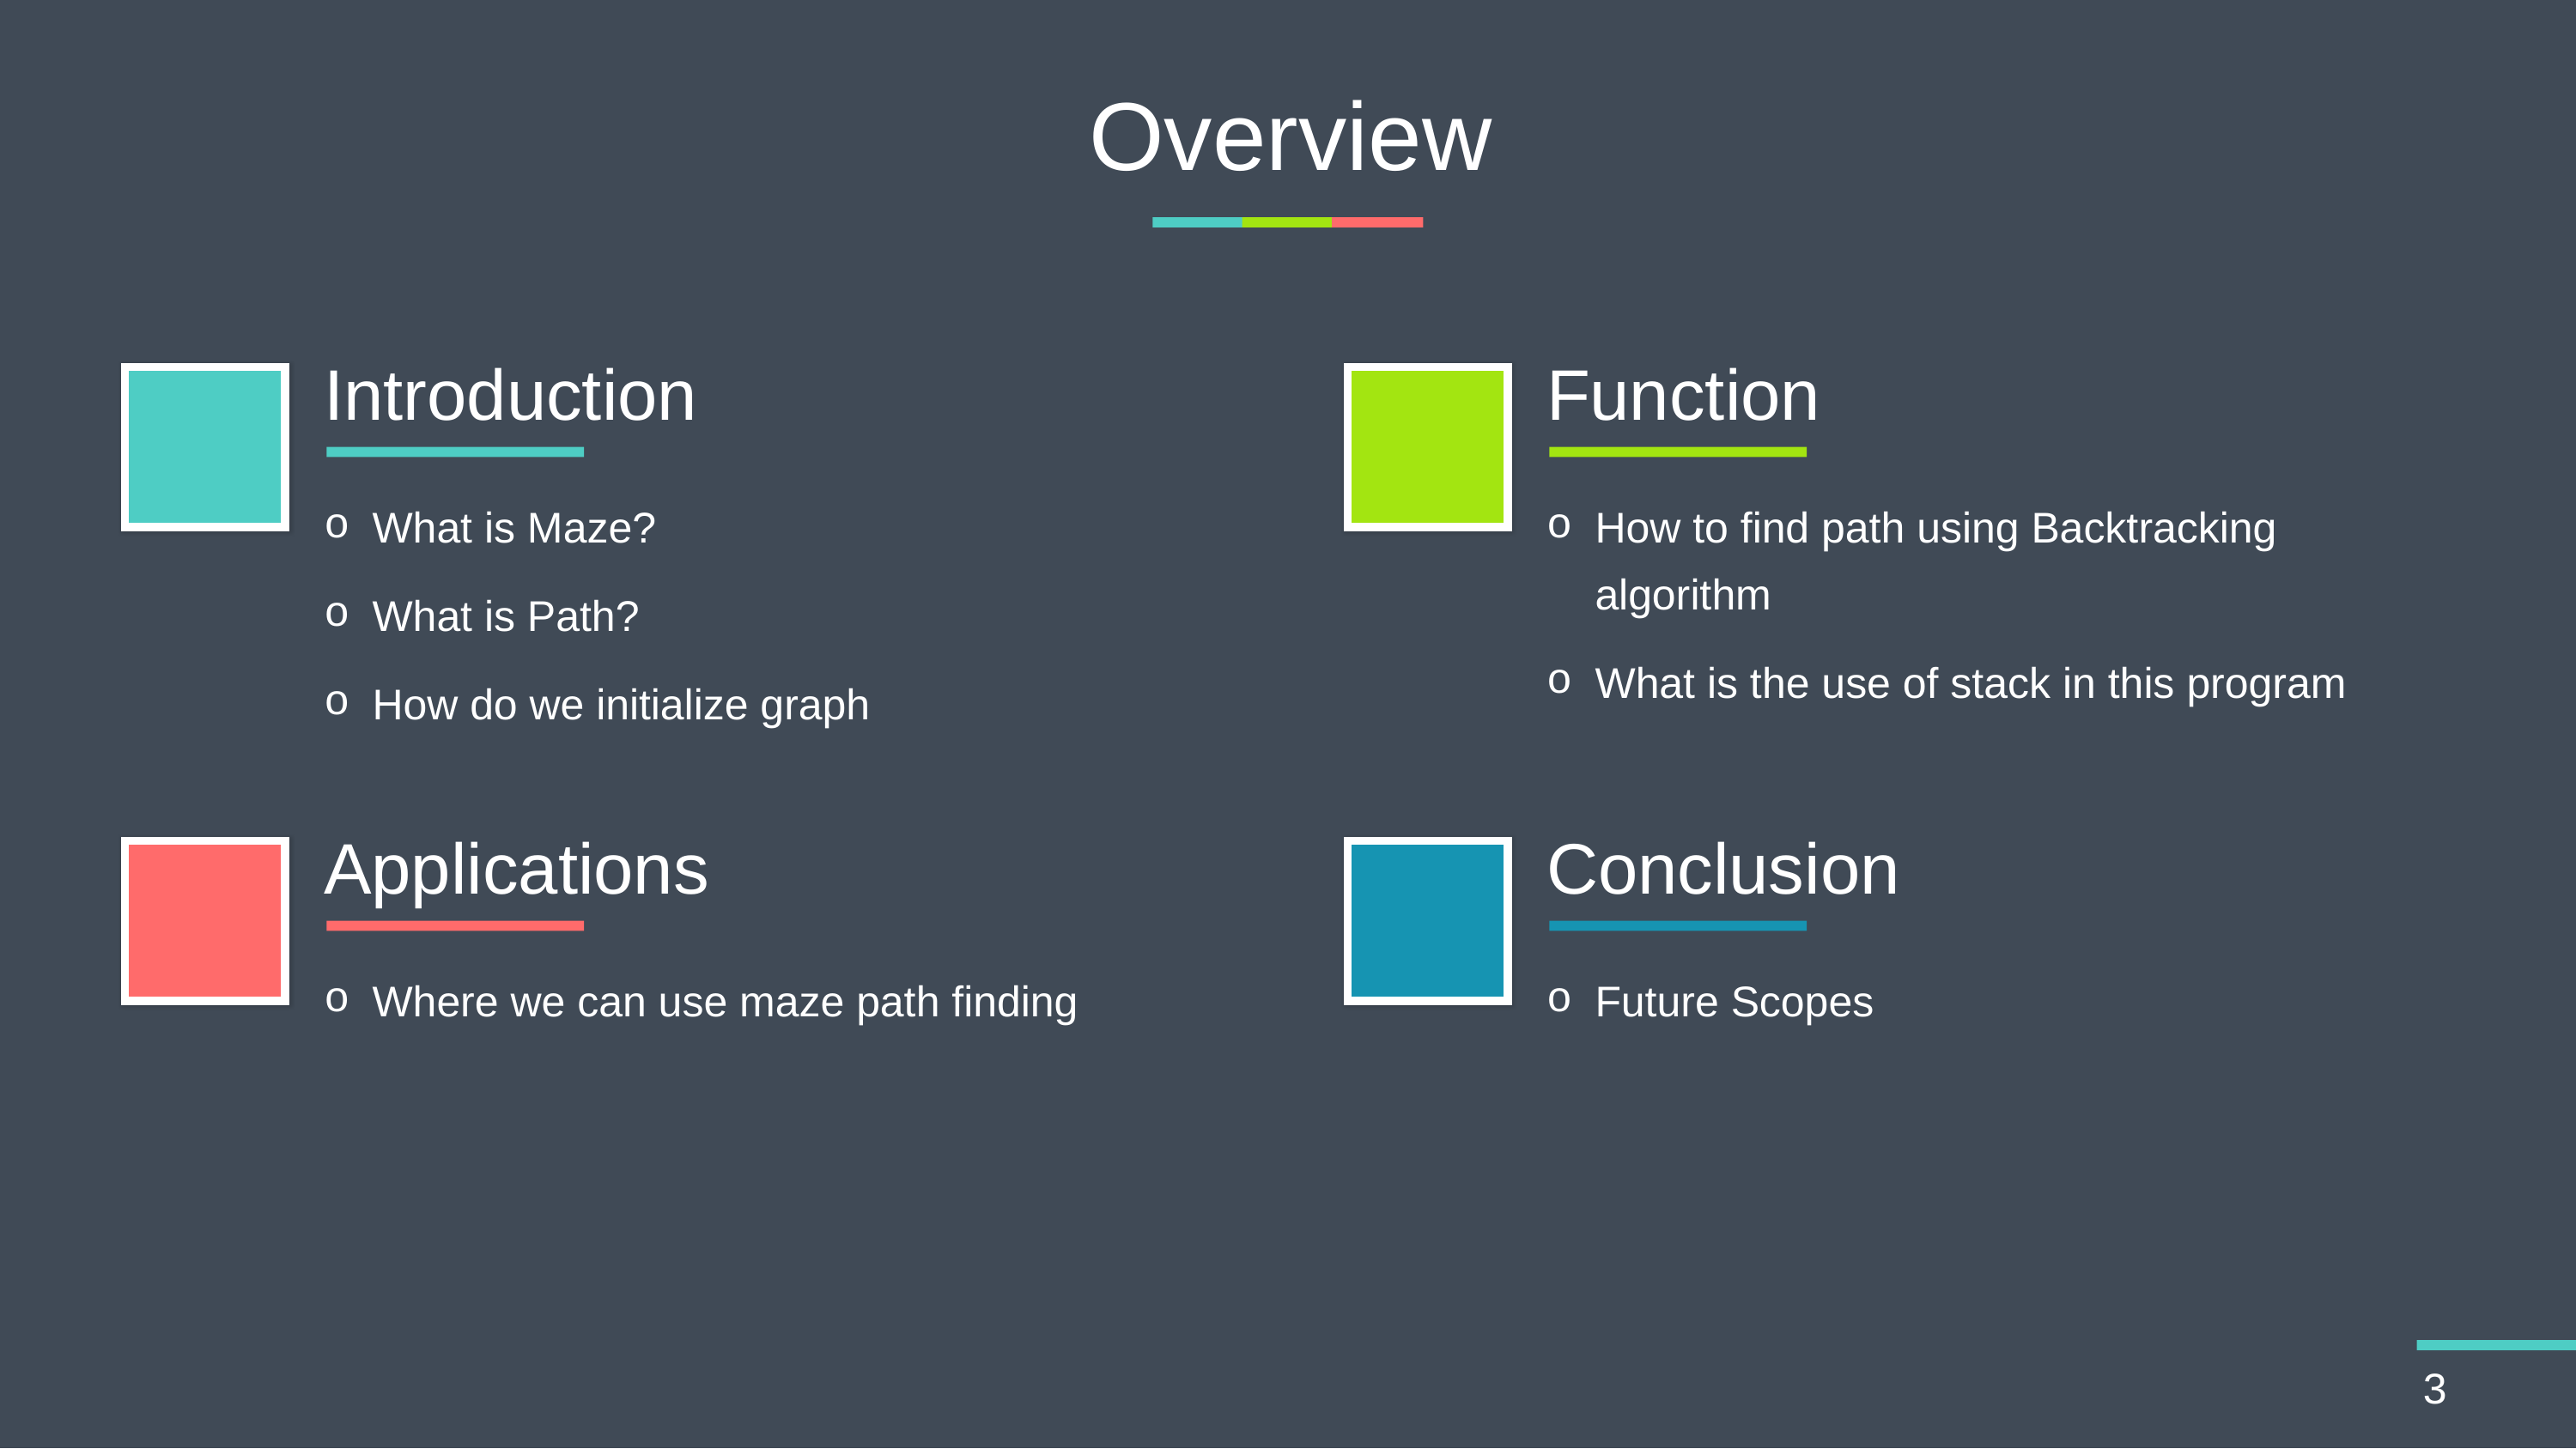

# Overview
Introduction
Function
What is Maze?
What is Path?
How do we initialize graph
How to find path using Backtracking algorithm
What is the use of stack in this program
Applications
Conclusion
Where we can use maze path finding
Future Scopes
3